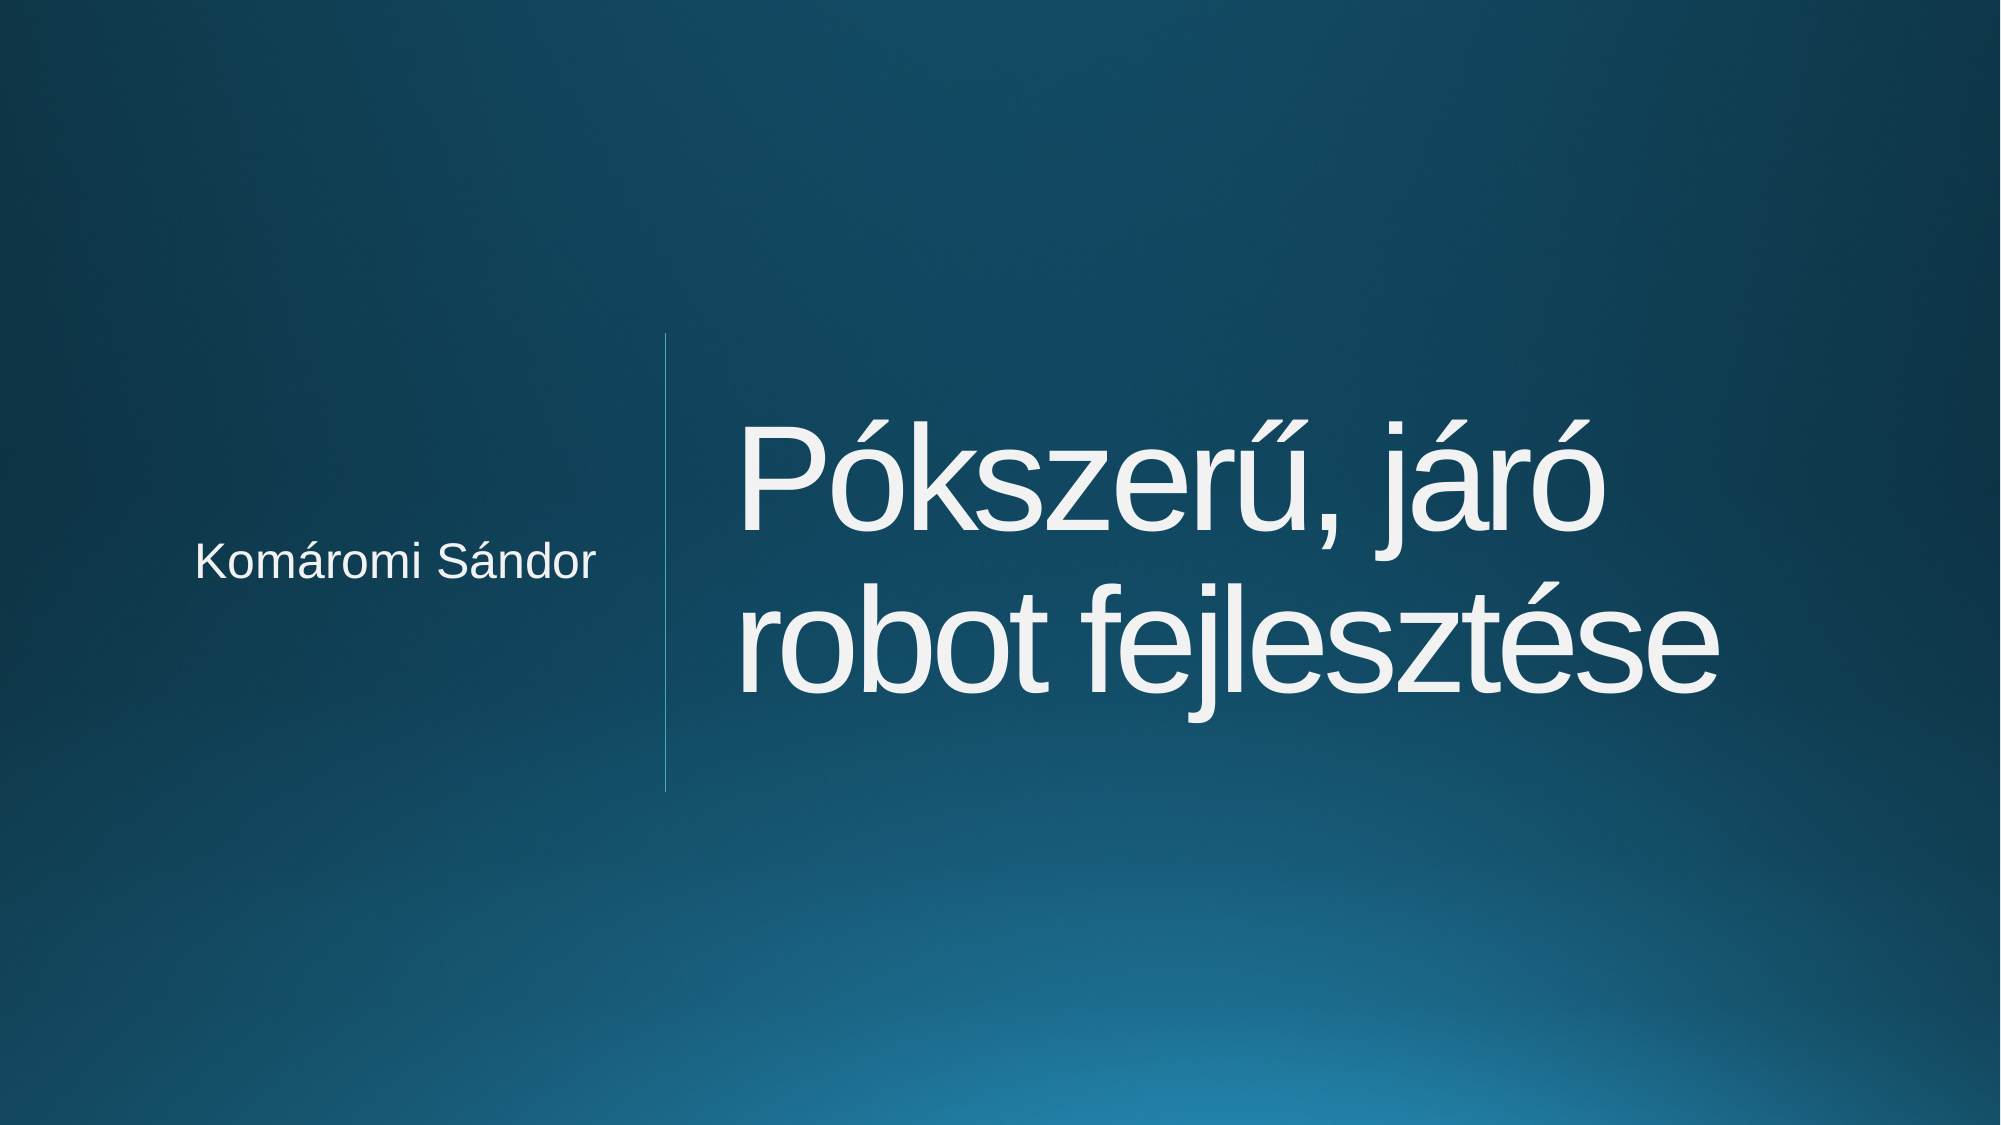

# Pókszerű, járó robot fejlesztése
Komáromi Sándor